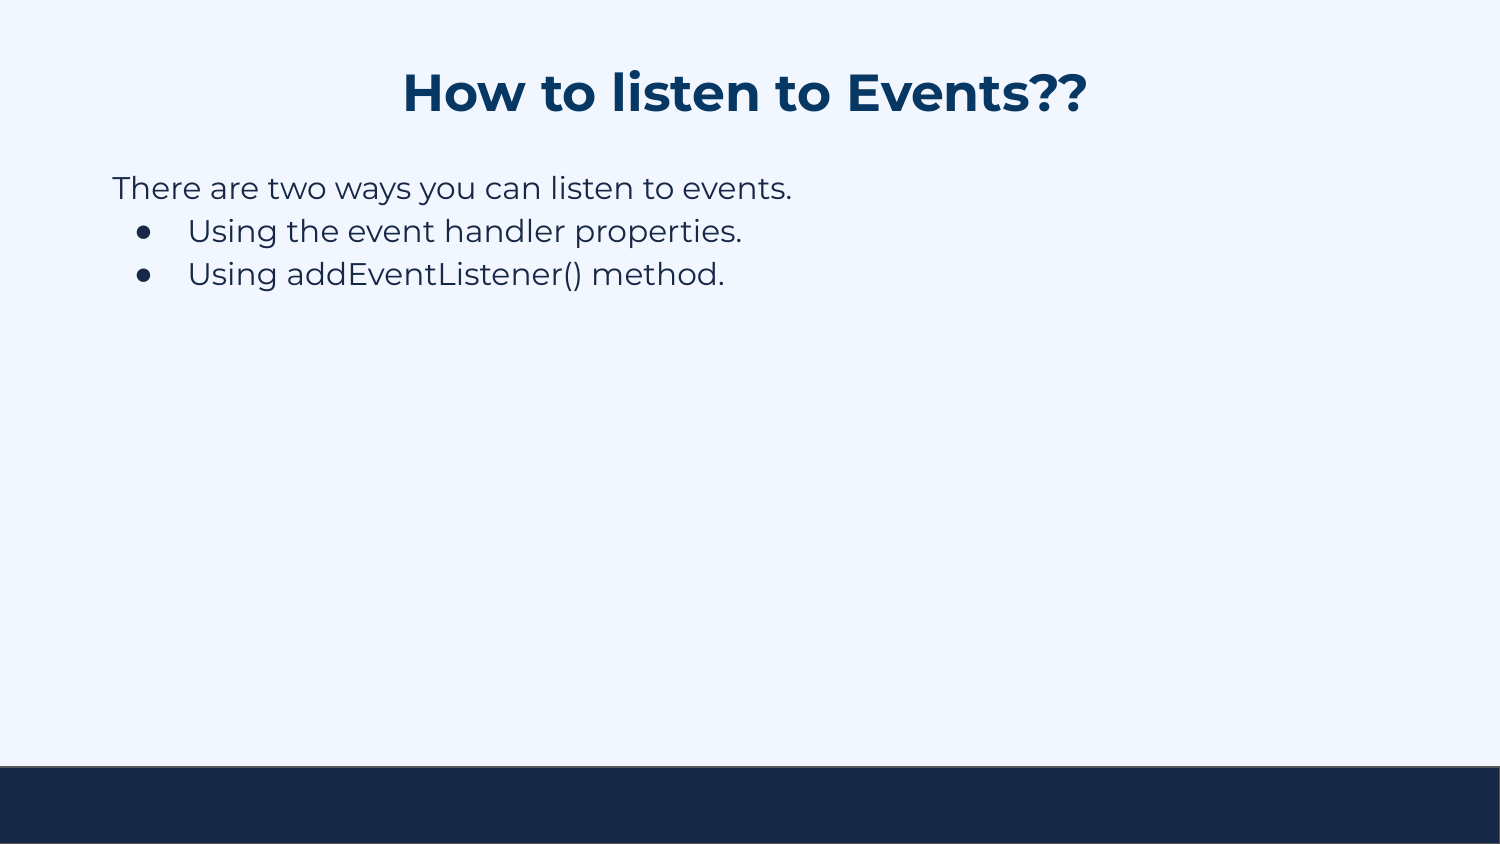

# How to listen to Events??
There are two ways you can listen to events.
Using the event handler properties.
Using addEventListener() method.